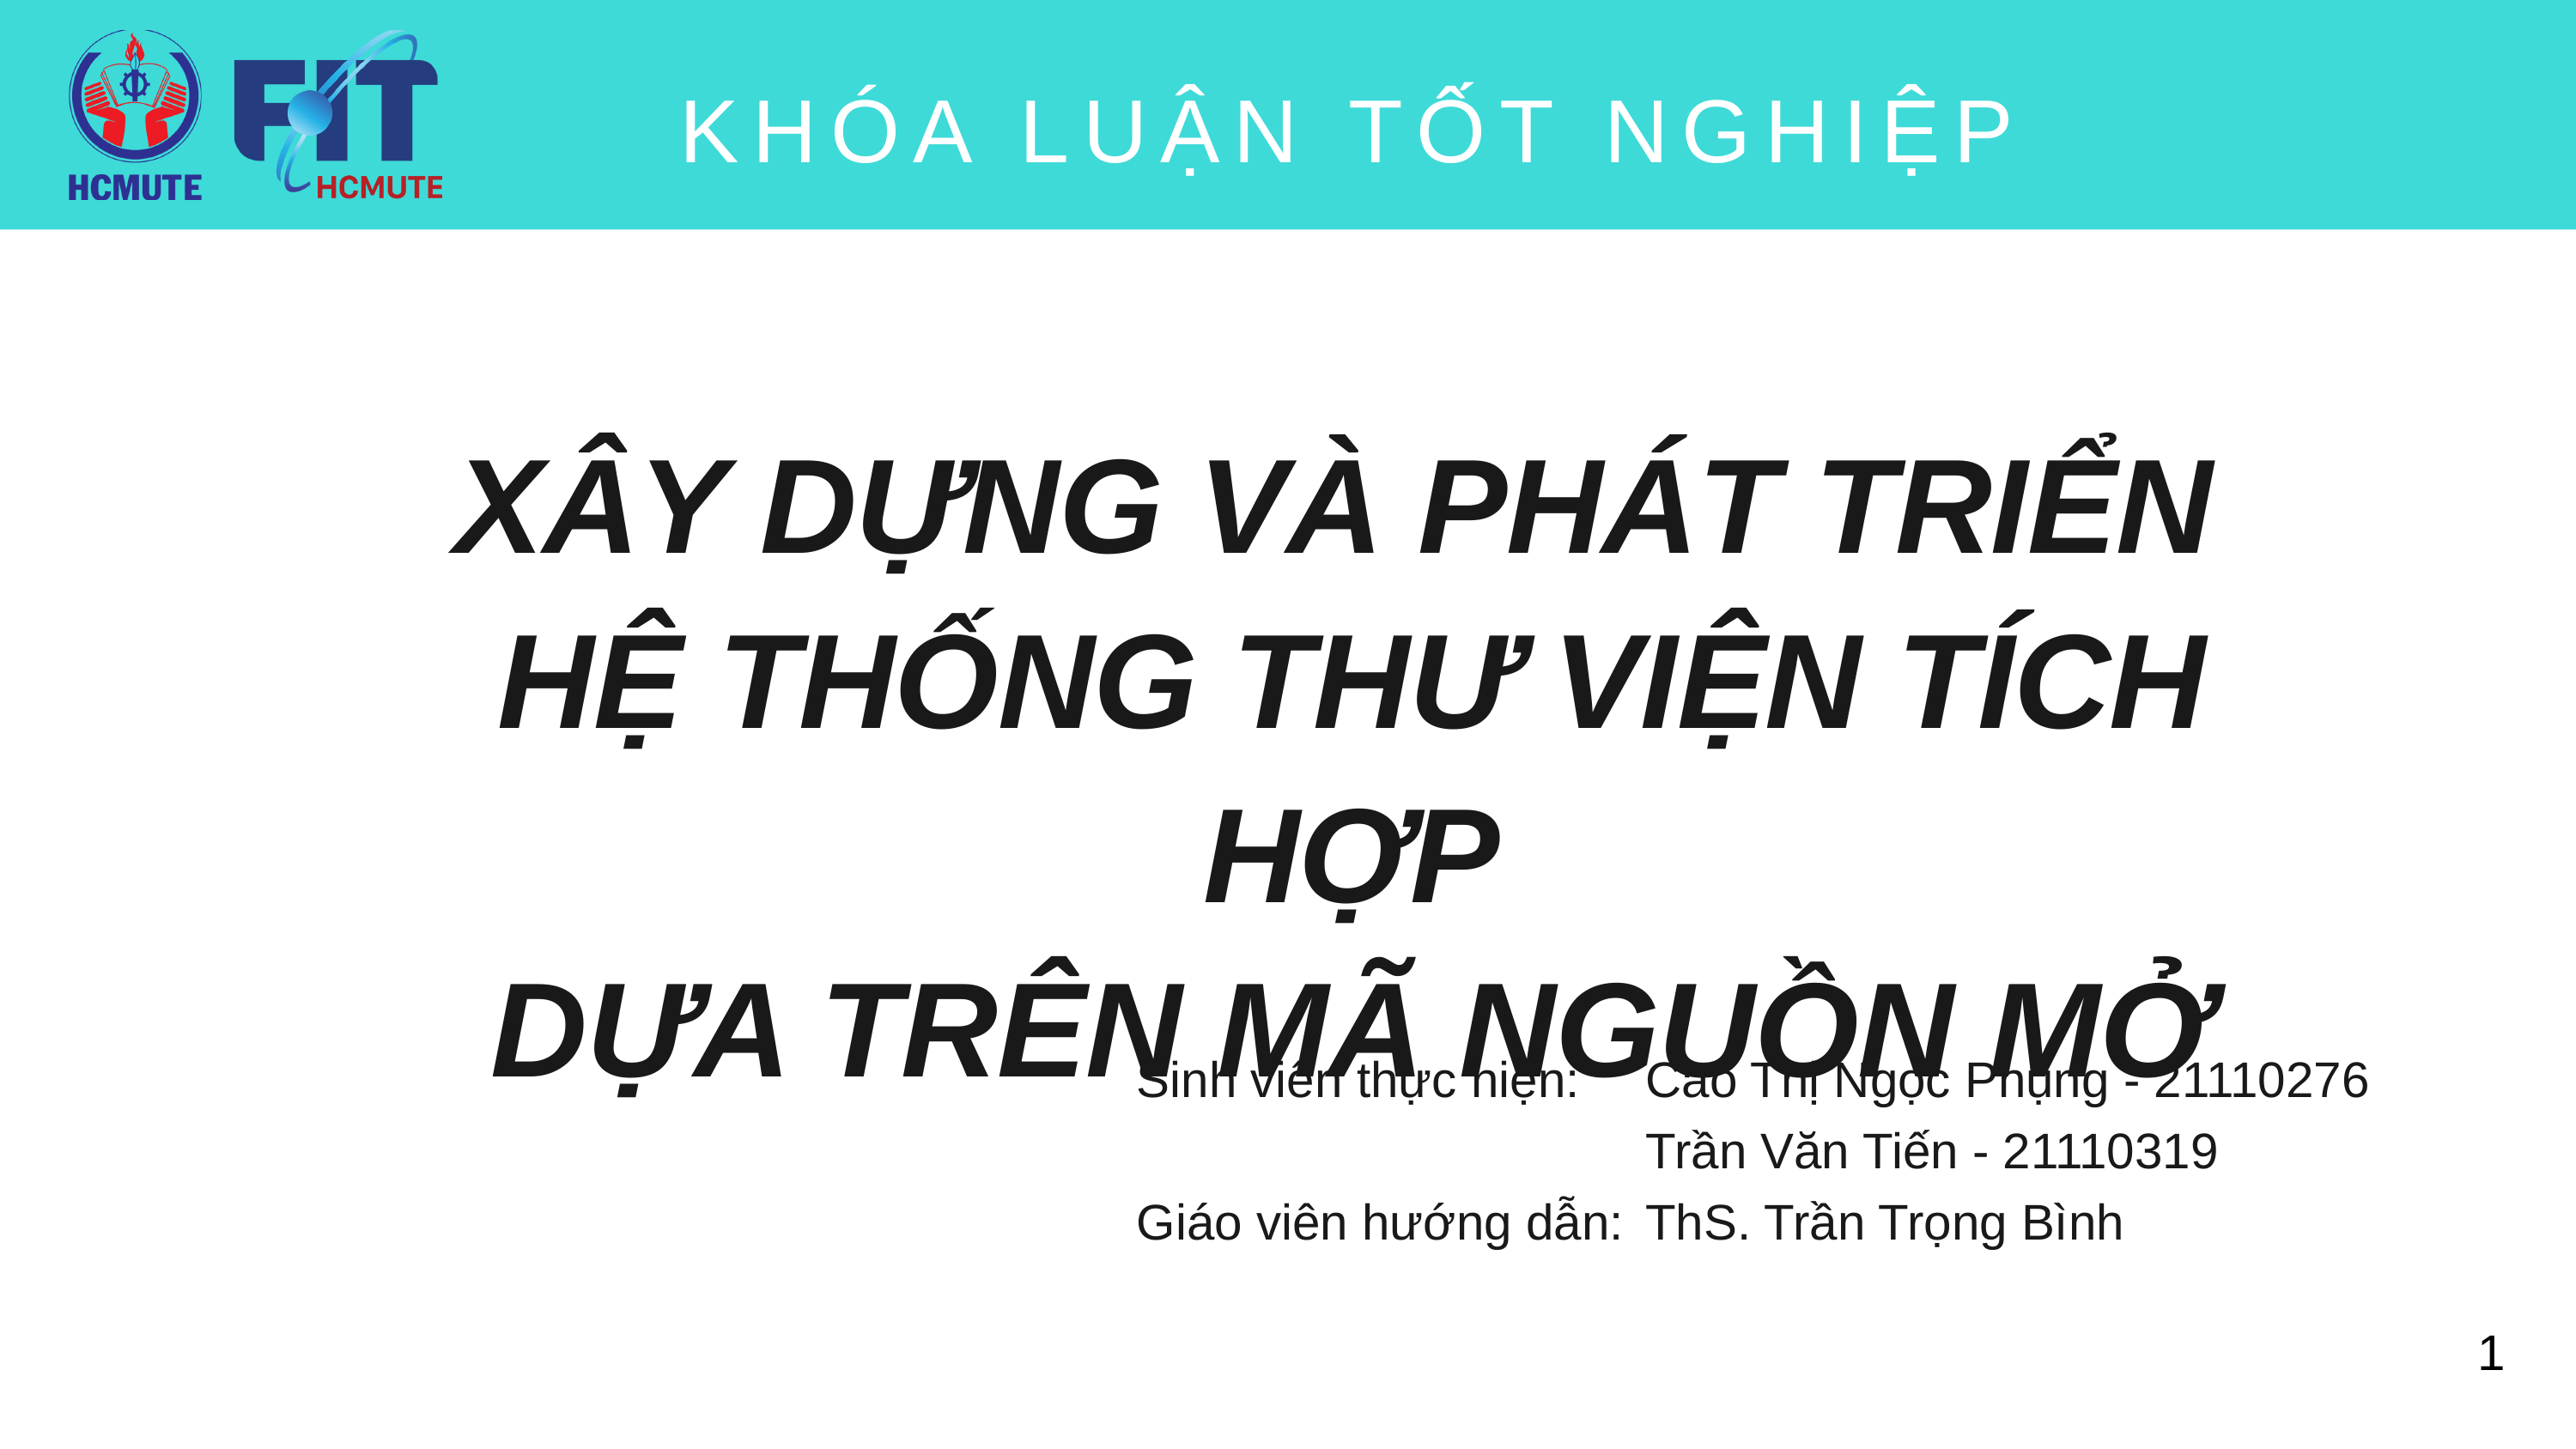

KHÓA LUẬN TỐT NGHIỆP
XÂY DỰNG VÀ PHÁT TRIỂN
HỆ THỐNG THƯ VIỆN TÍCH HỢP
DỰA TRÊN MÃ NGUỒN MỞ
Sinh viên thực hiện:
Cao Thị Ngọc Phụng - 21110276
Trần Văn Tiến - 21110319
Giáo viên hướng dẫn:
ThS. Trần Trọng Bình
1